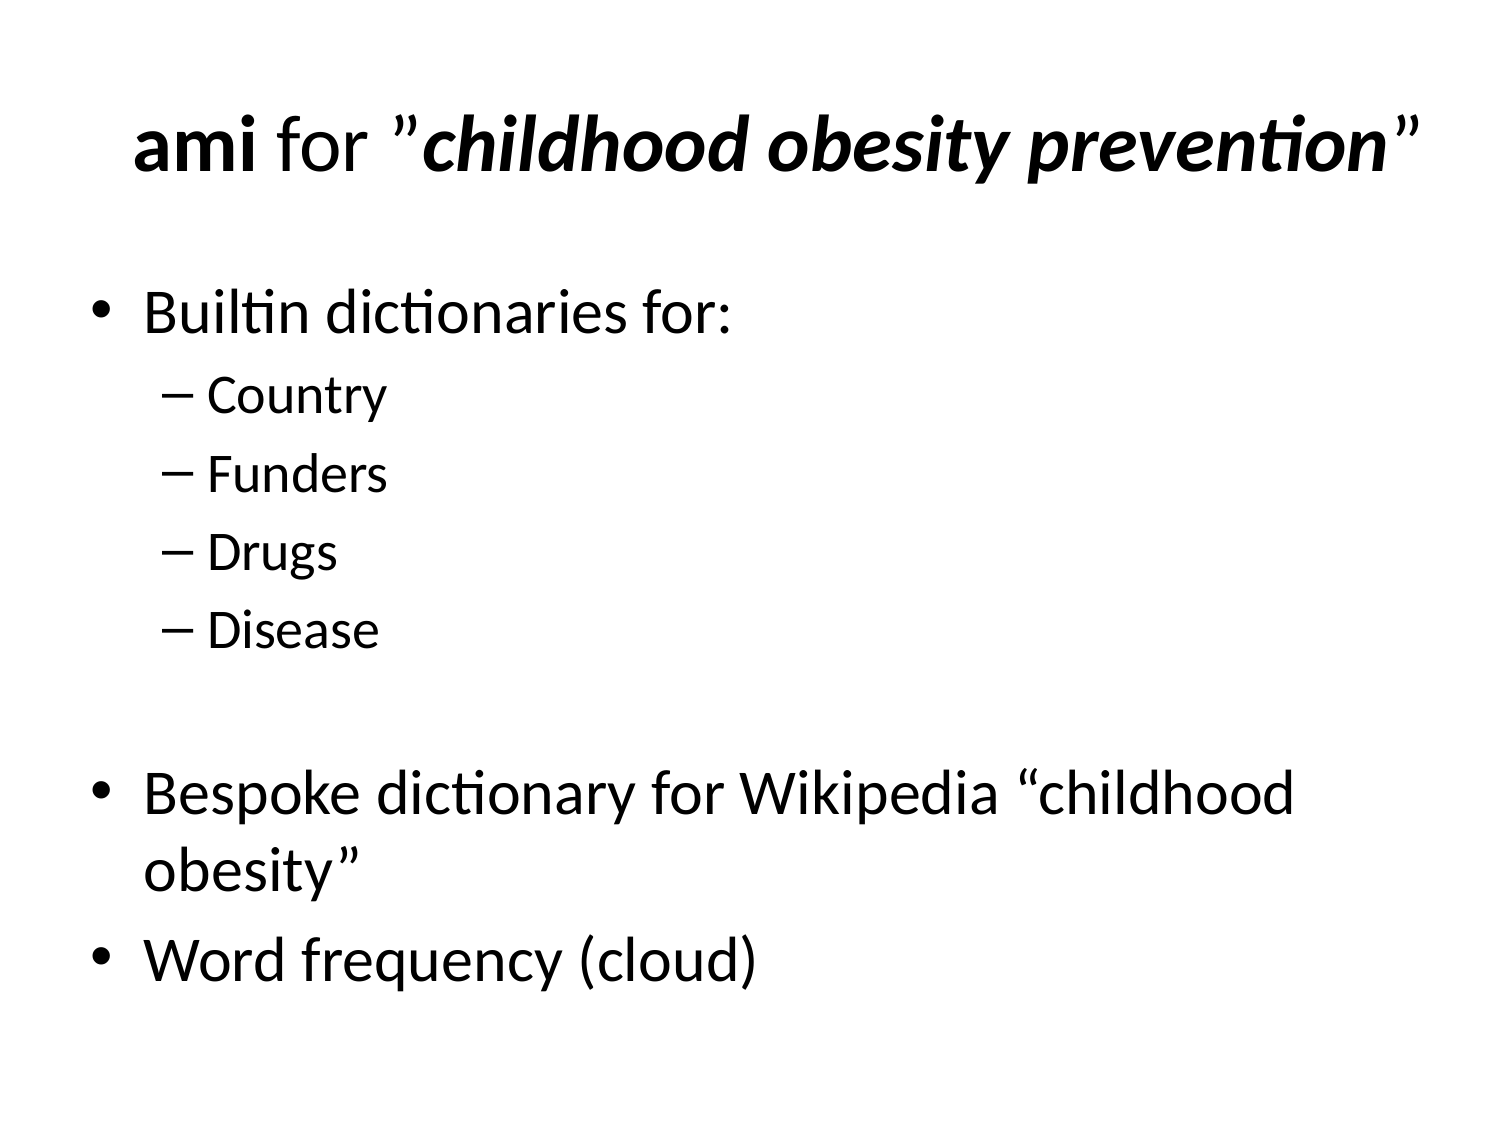

# ami for ”childhood obesity prevention”
Builtin dictionaries for:
Country
Funders
Drugs
Disease

Bespoke dictionary for Wikipedia “childhood obesity”
Word frequency (cloud)